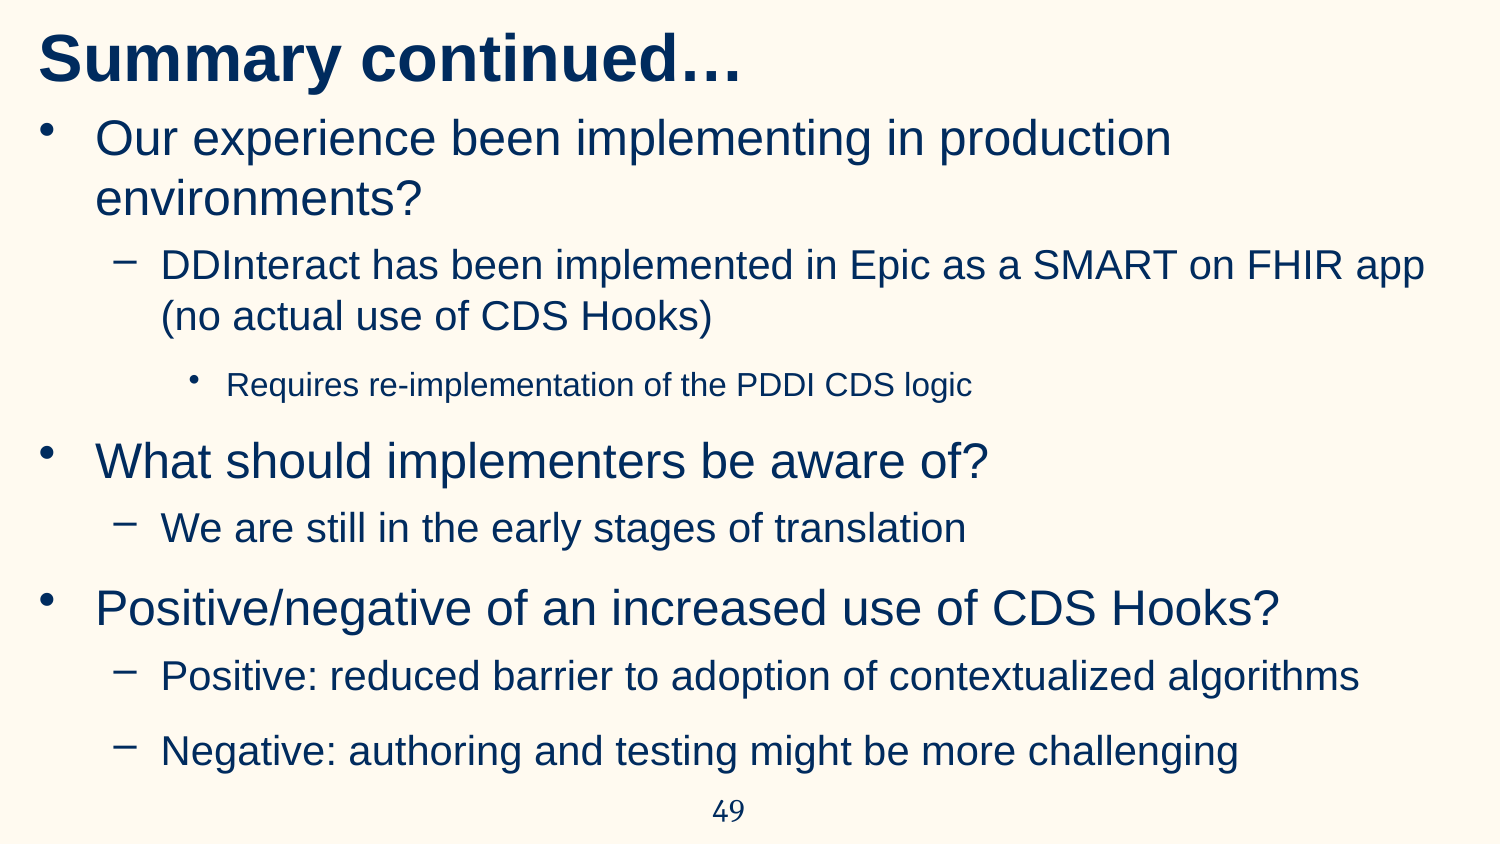

# Summary continued…
Our experience been implementing in production environments?
DDInteract has been implemented in Epic as a SMART on FHIR app (no actual use of CDS Hooks)
Requires re-implementation of the PDDI CDS logic
What should implementers be aware of?
We are still in the early stages of translation
Positive/negative of an increased use of CDS Hooks?
Positive: reduced barrier to adoption of contextualized algorithms
Negative: authoring and testing might be more challenging